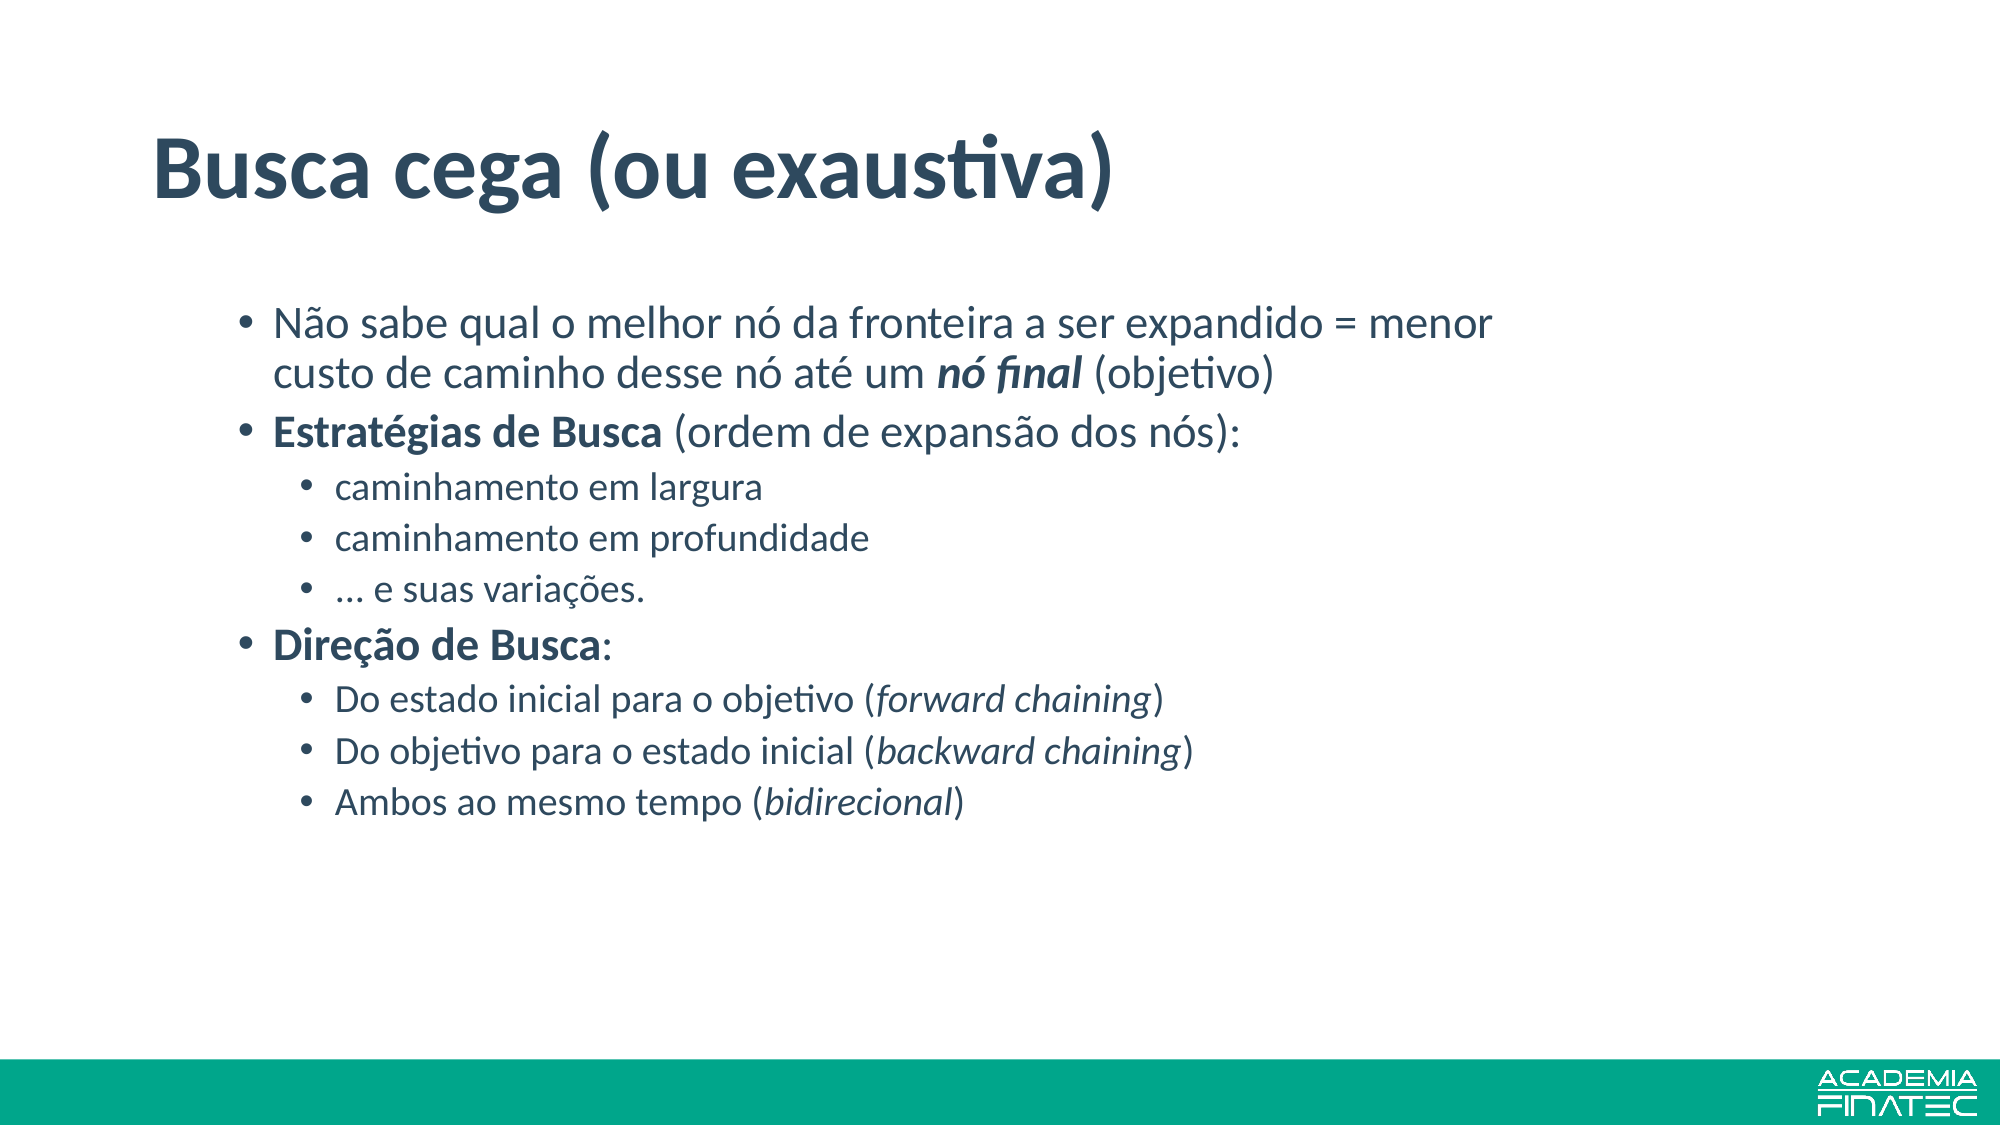

# Busca cega (ou exaustiva)
Não sabe qual o melhor nó da fronteira a ser expandido = menor custo de caminho desse nó até um nó final (objetivo)
Estratégias de Busca (ordem de expansão dos nós):
caminhamento em largura
caminhamento em profundidade
... e suas variações.
Direção de Busca:
Do estado inicial para o objetivo (forward chaining)
Do objetivo para o estado inicial (backward chaining)
Ambos ao mesmo tempo (bidirecional)